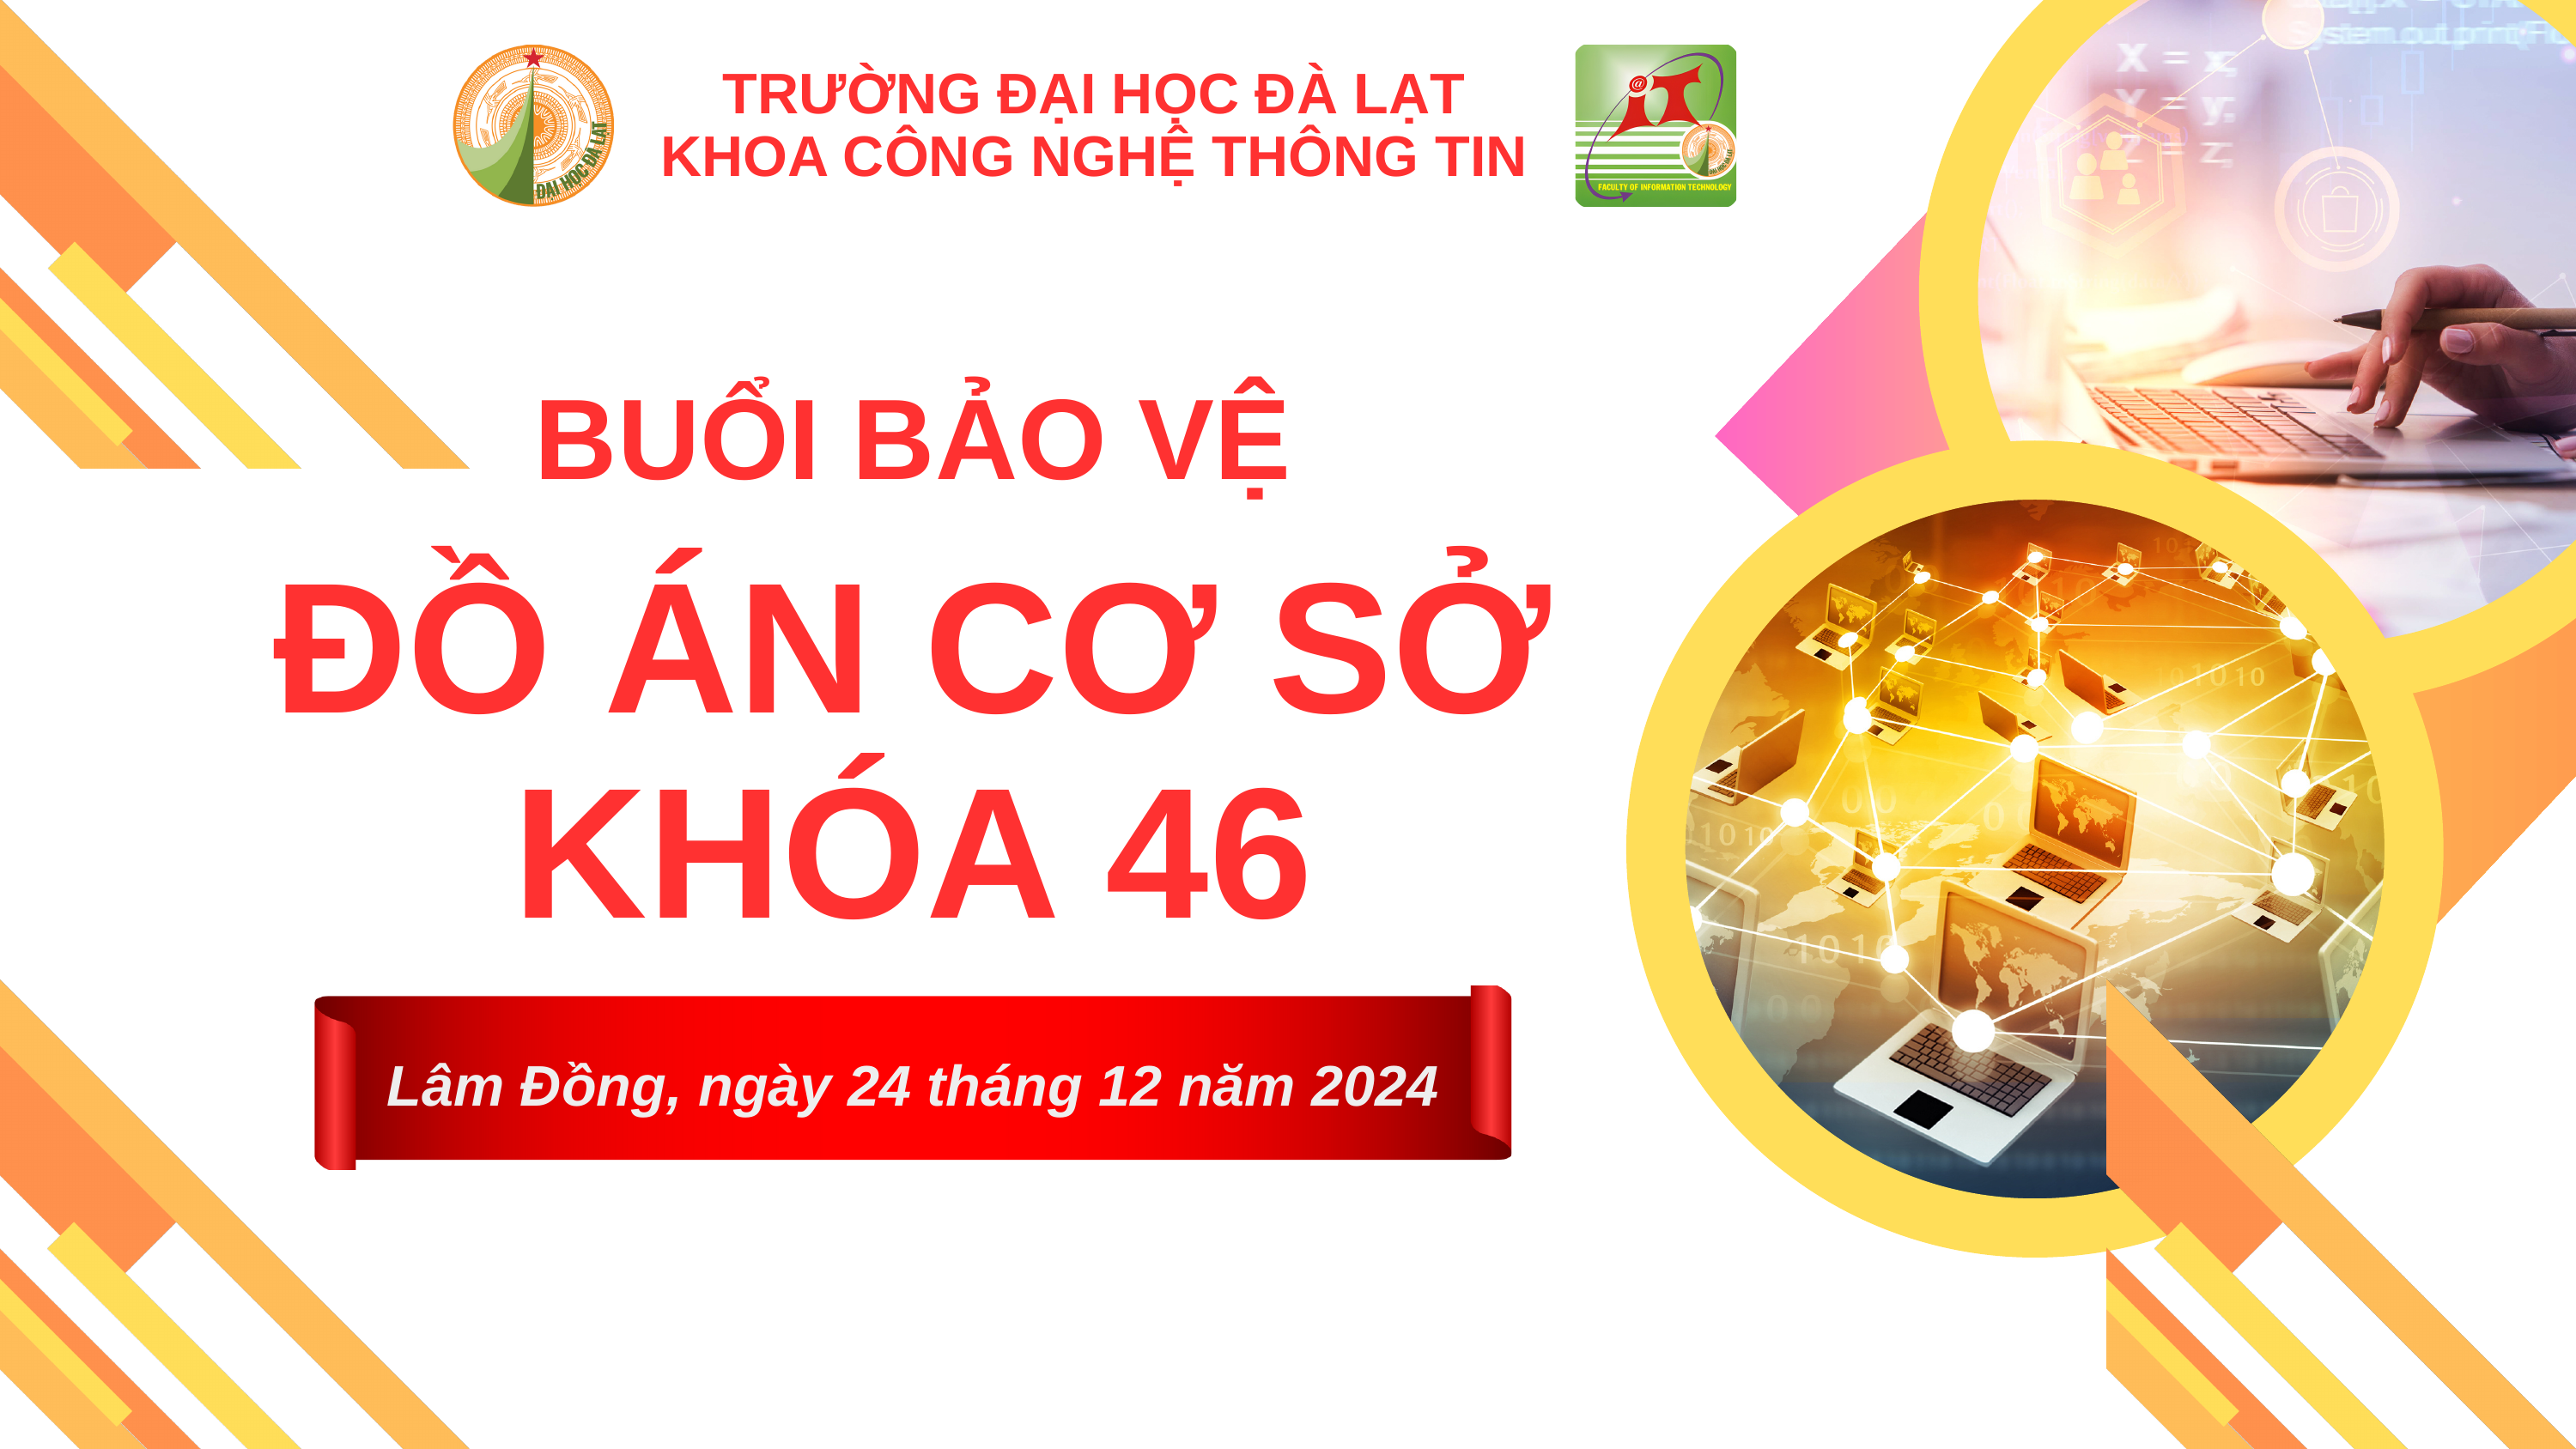

TRƯỜNG ĐẠI HỌC ĐÀ LẠT
KHOA CÔNG NGHỆ THÔNG TIN

BUỔI BẢO VỆ

ĐỒ ÁN CƠ SỞ KHÓA 46

Lâm Đồng, ngày 24 tháng 12 năm 2024